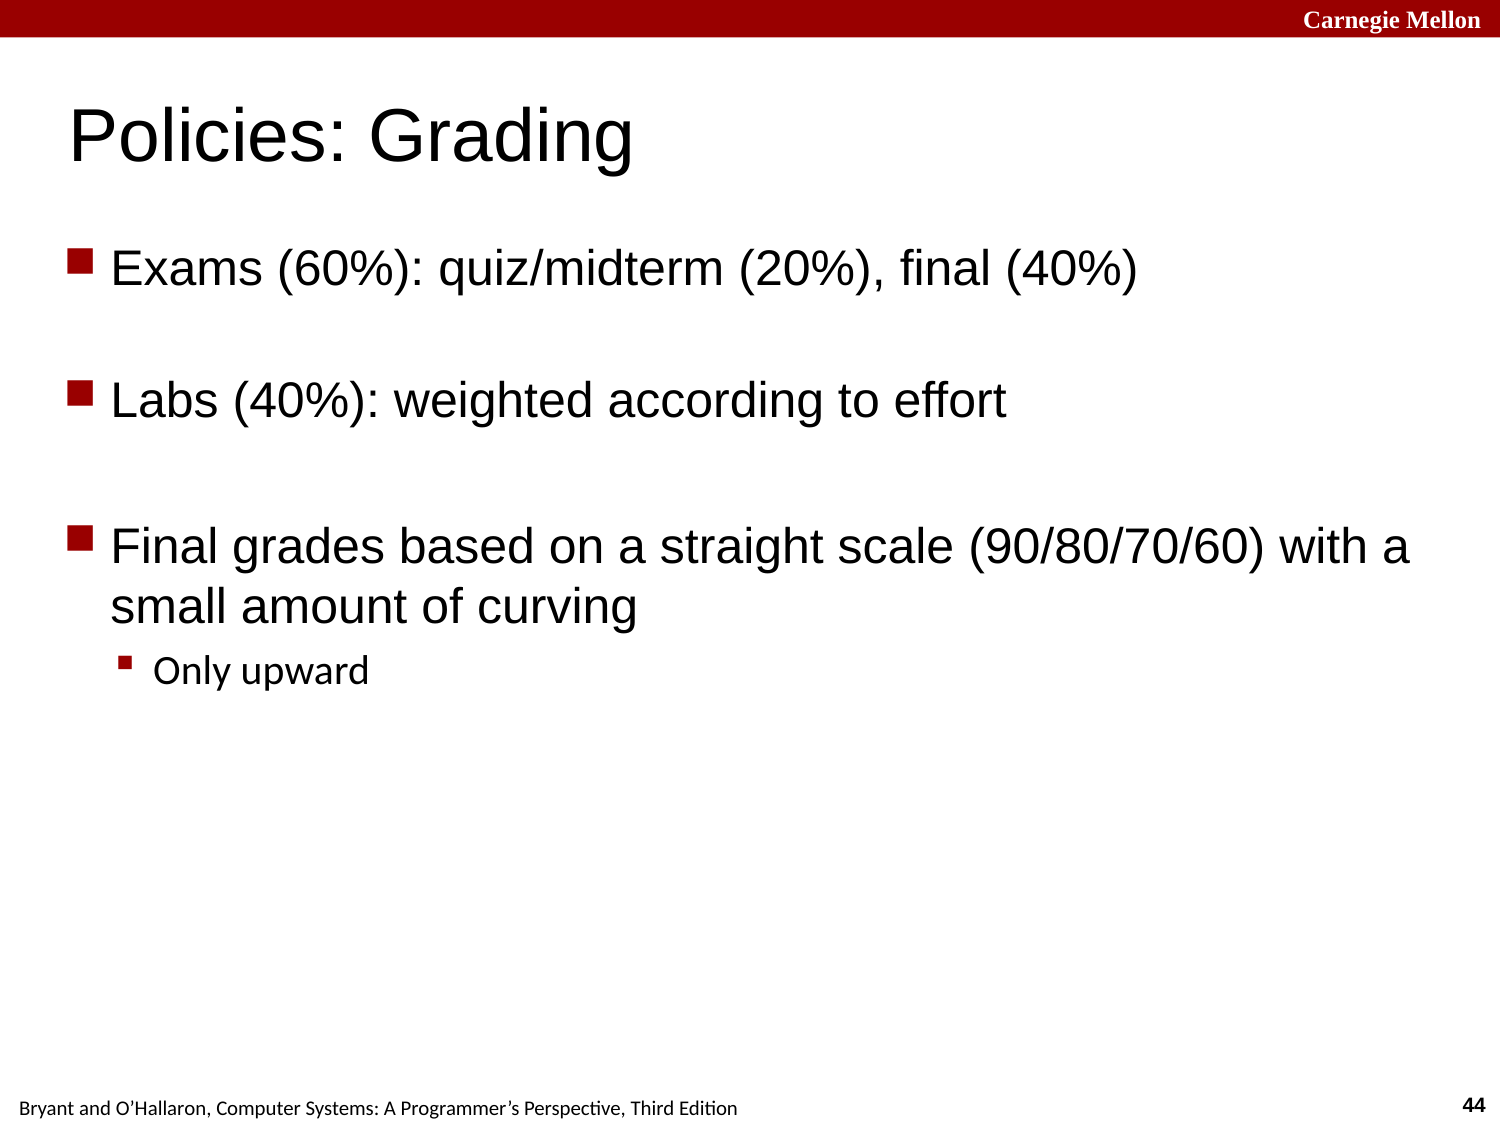

# Policies: Grading
Exams (60%): quiz/midterm (20%), final (40%)
Labs (40%): weighted according to effort

Final grades based on a straight scale (90/80/70/60) with a small amount of curving
Only upward